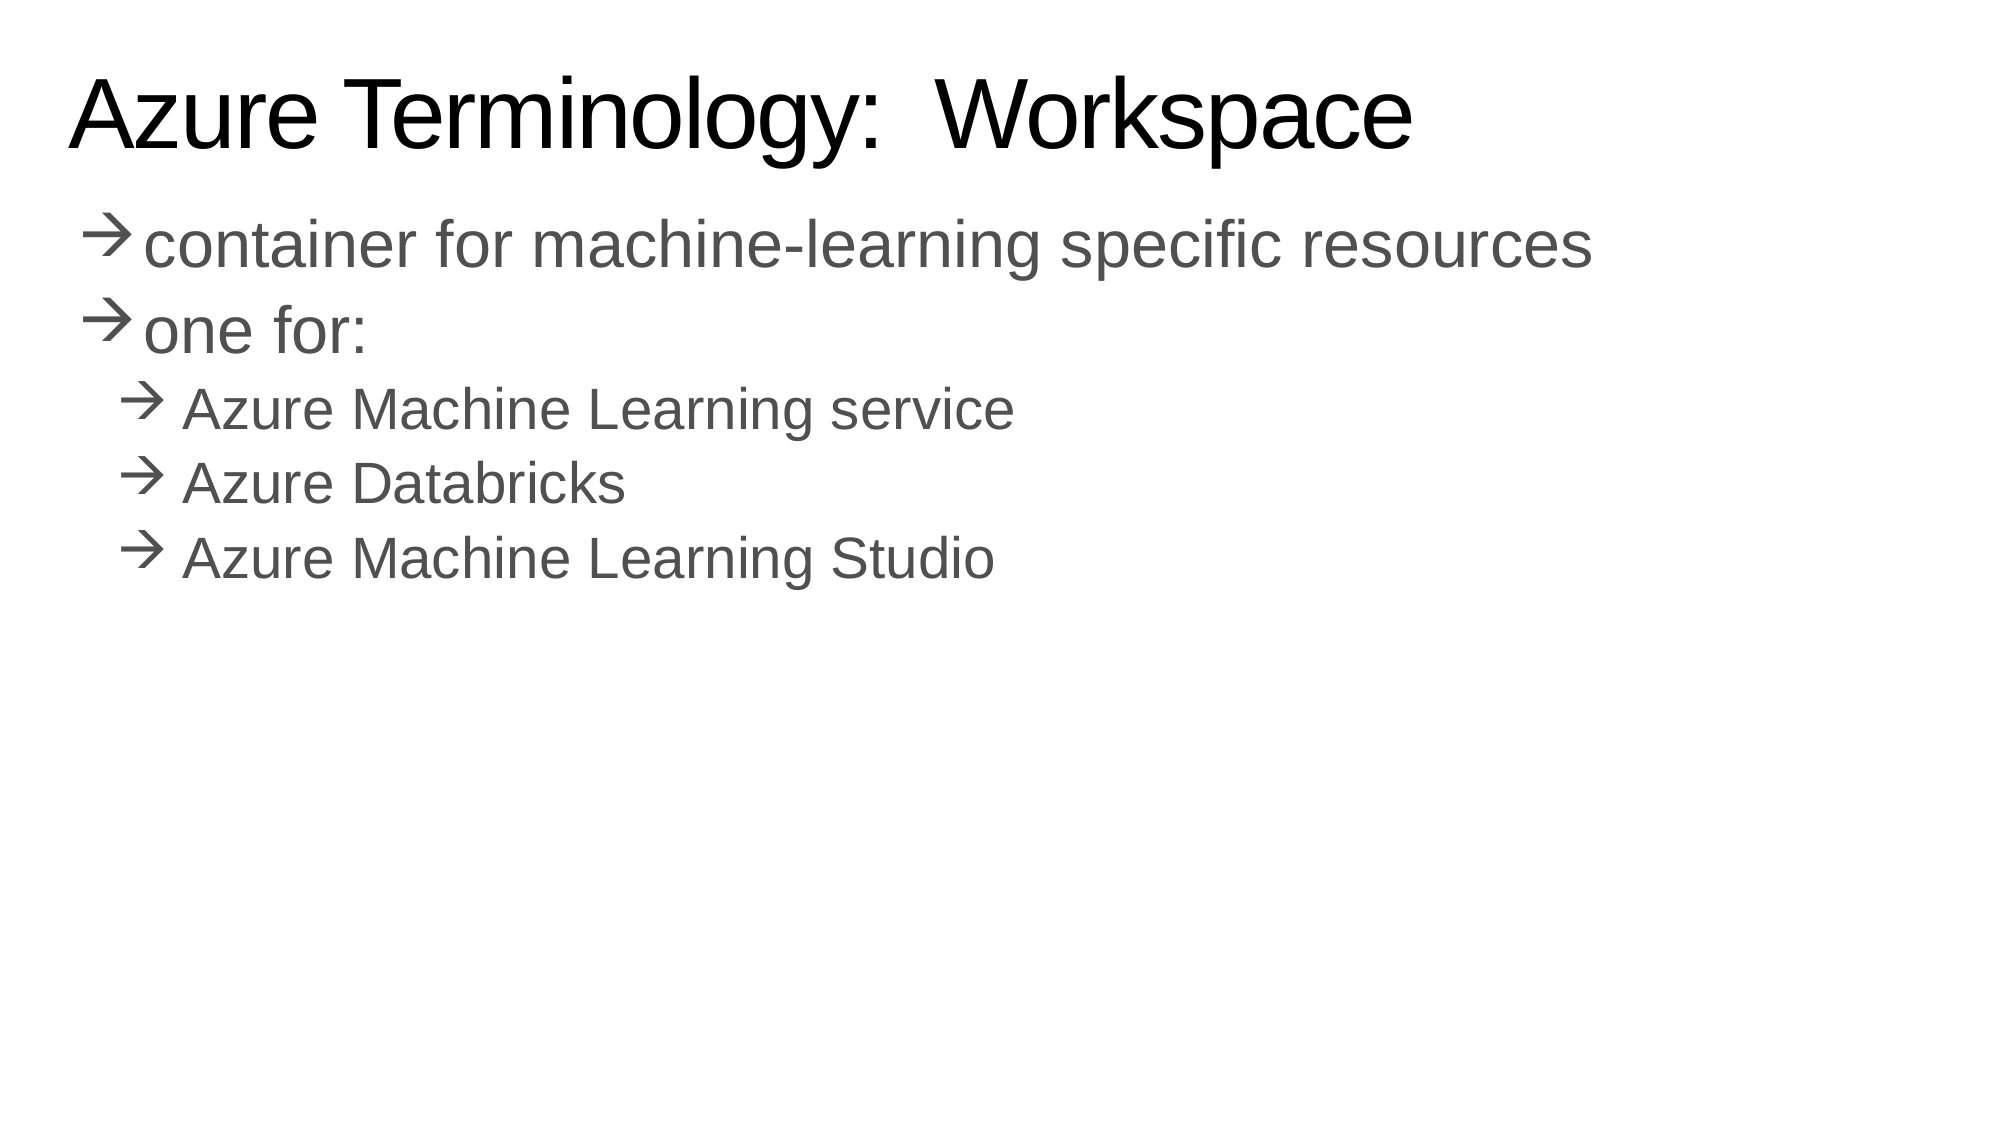

# Azure Terminology:  Workspace
container for machine-learning specific resources
one for:
Azure Machine Learning service
Azure Databricks
Azure Machine Learning Studio